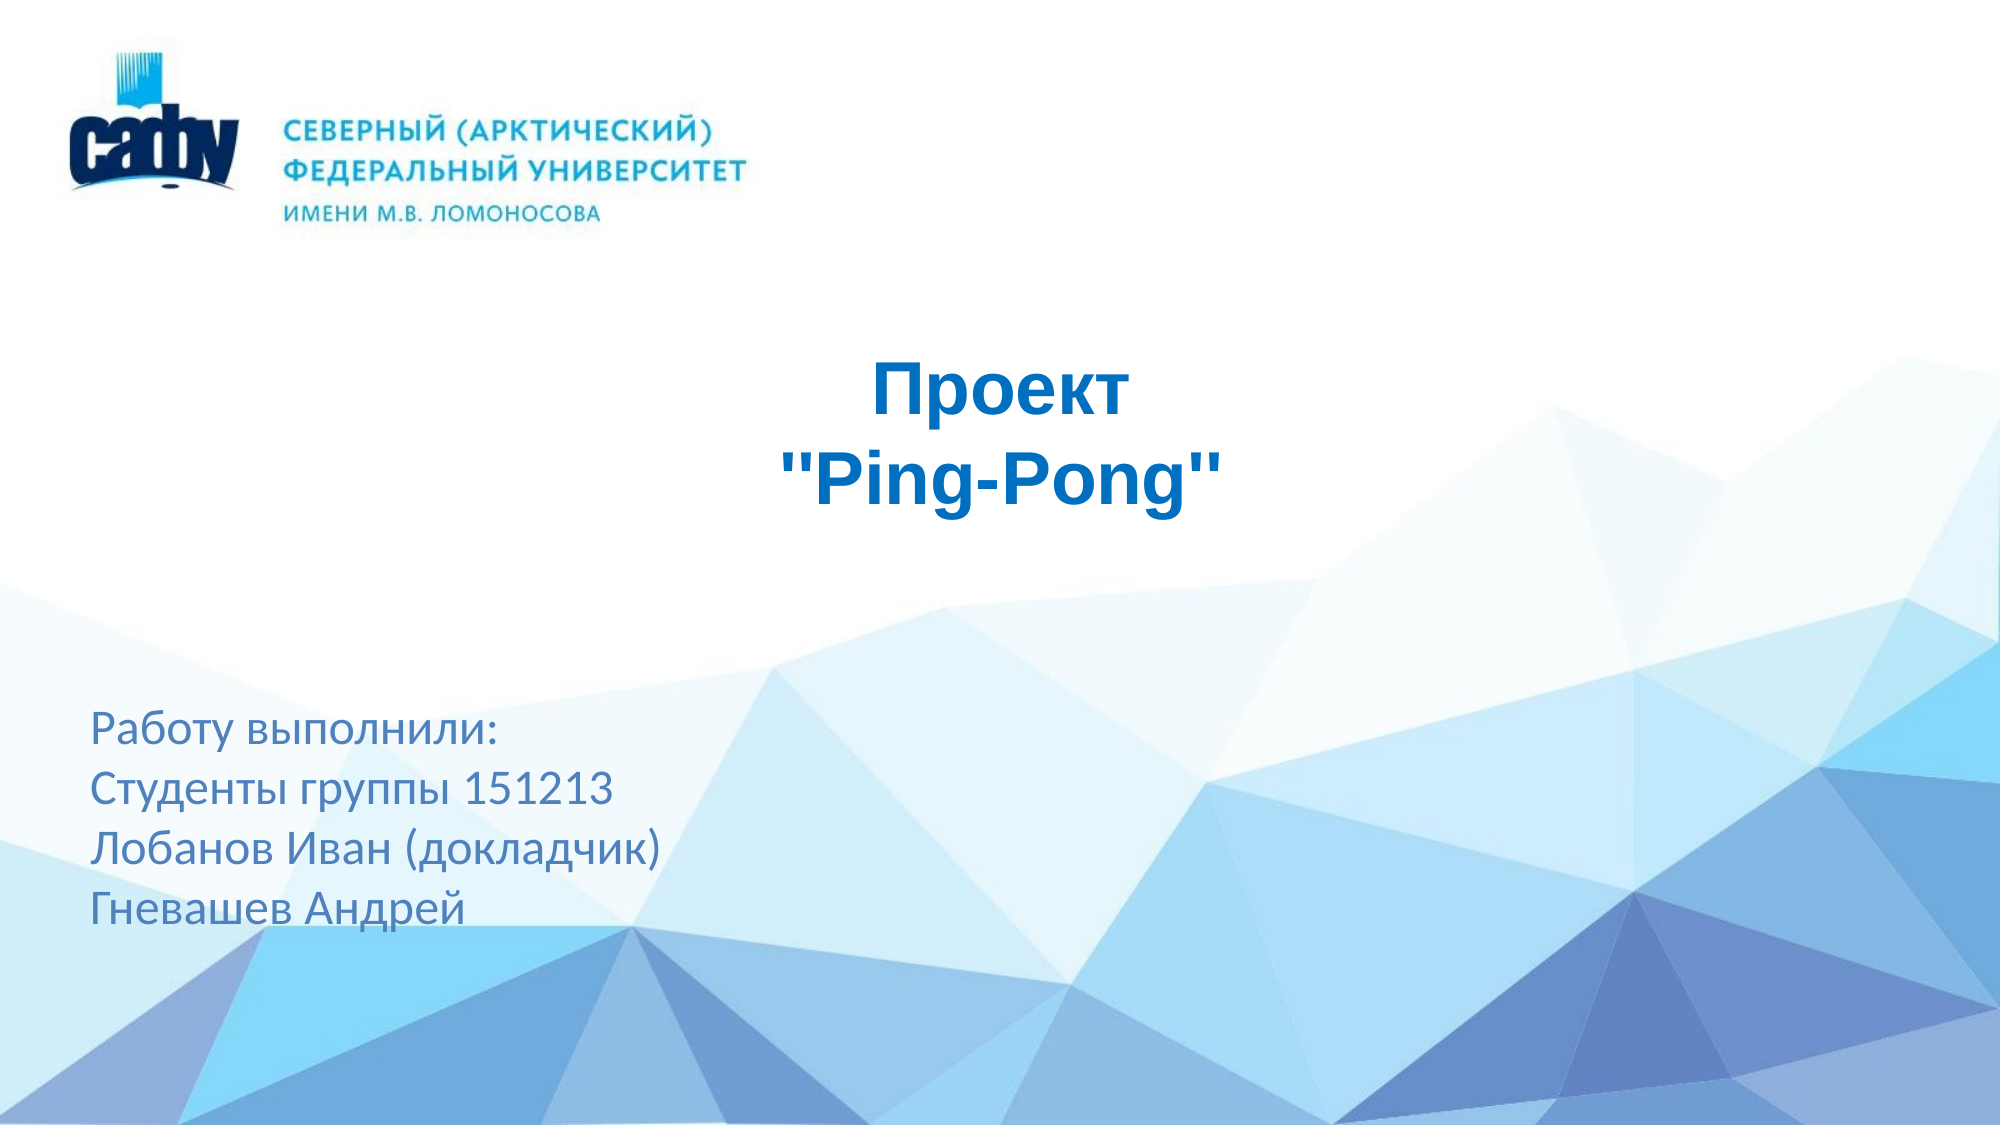

# Проект ''Ping-Pong''
Работу выполнили:
Студенты группы 151213
Лобанов Иван (докладчик)
Гневашев Андрей